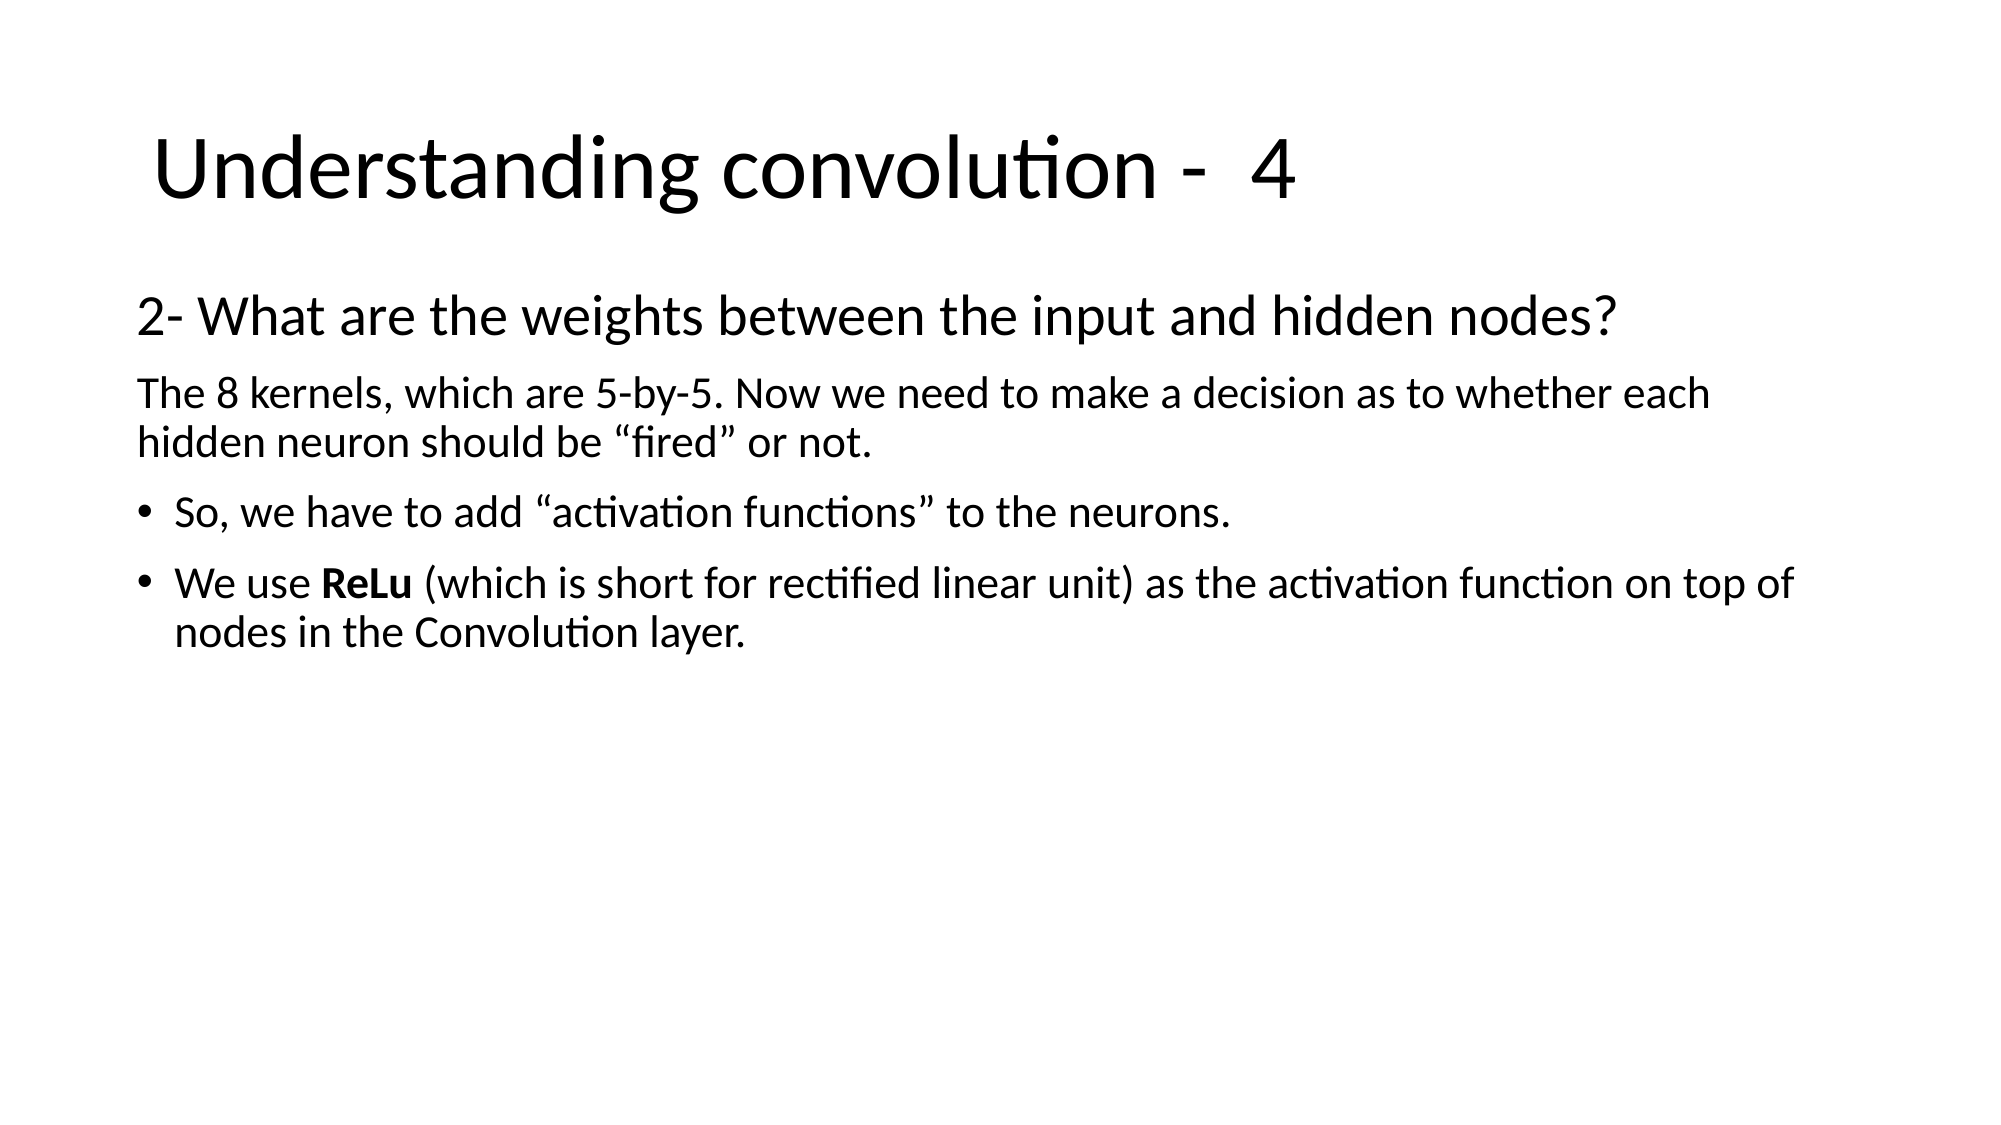

# Understanding convolution -  4
2- What are the weights between the input and hidden nodes?
The 8 kernels, which are 5-by-5. Now we need to make a decision as to whether each hidden neuron should be “fired” or not.
So, we have to add “activation functions” to the neurons.
We use ReLu (which is short for rectified linear unit) as the activation function on top of nodes in the Convolution layer.